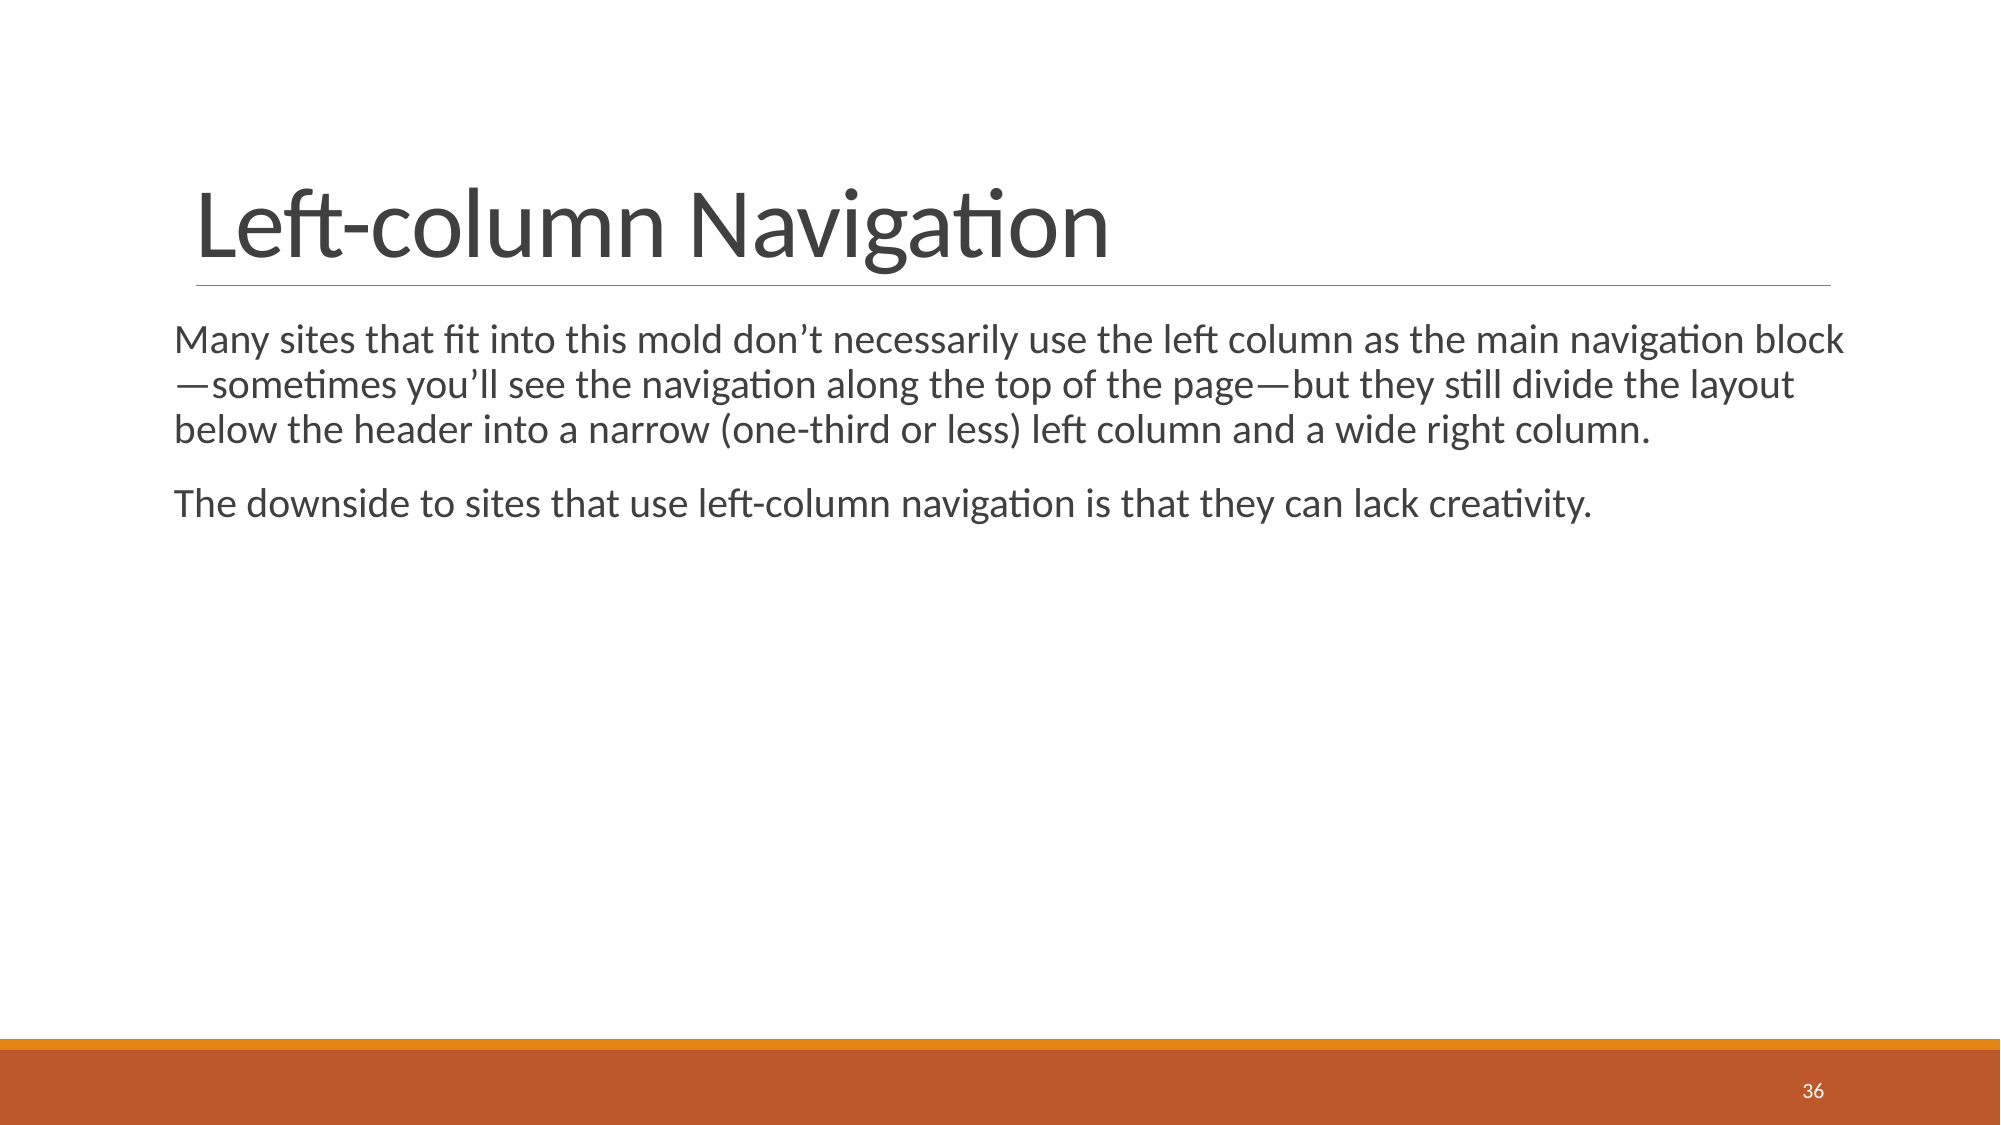

# Left-column Navigation
Many sites that fit into this mold don’t necessarily use the left column as the main navigation block—sometimes you’ll see the navigation along the top of the page—but they still divide the layout below the header into a narrow (one-third or less) left column and a wide right column.
The downside to sites that use left-column navigation is that they can lack creativity.
36